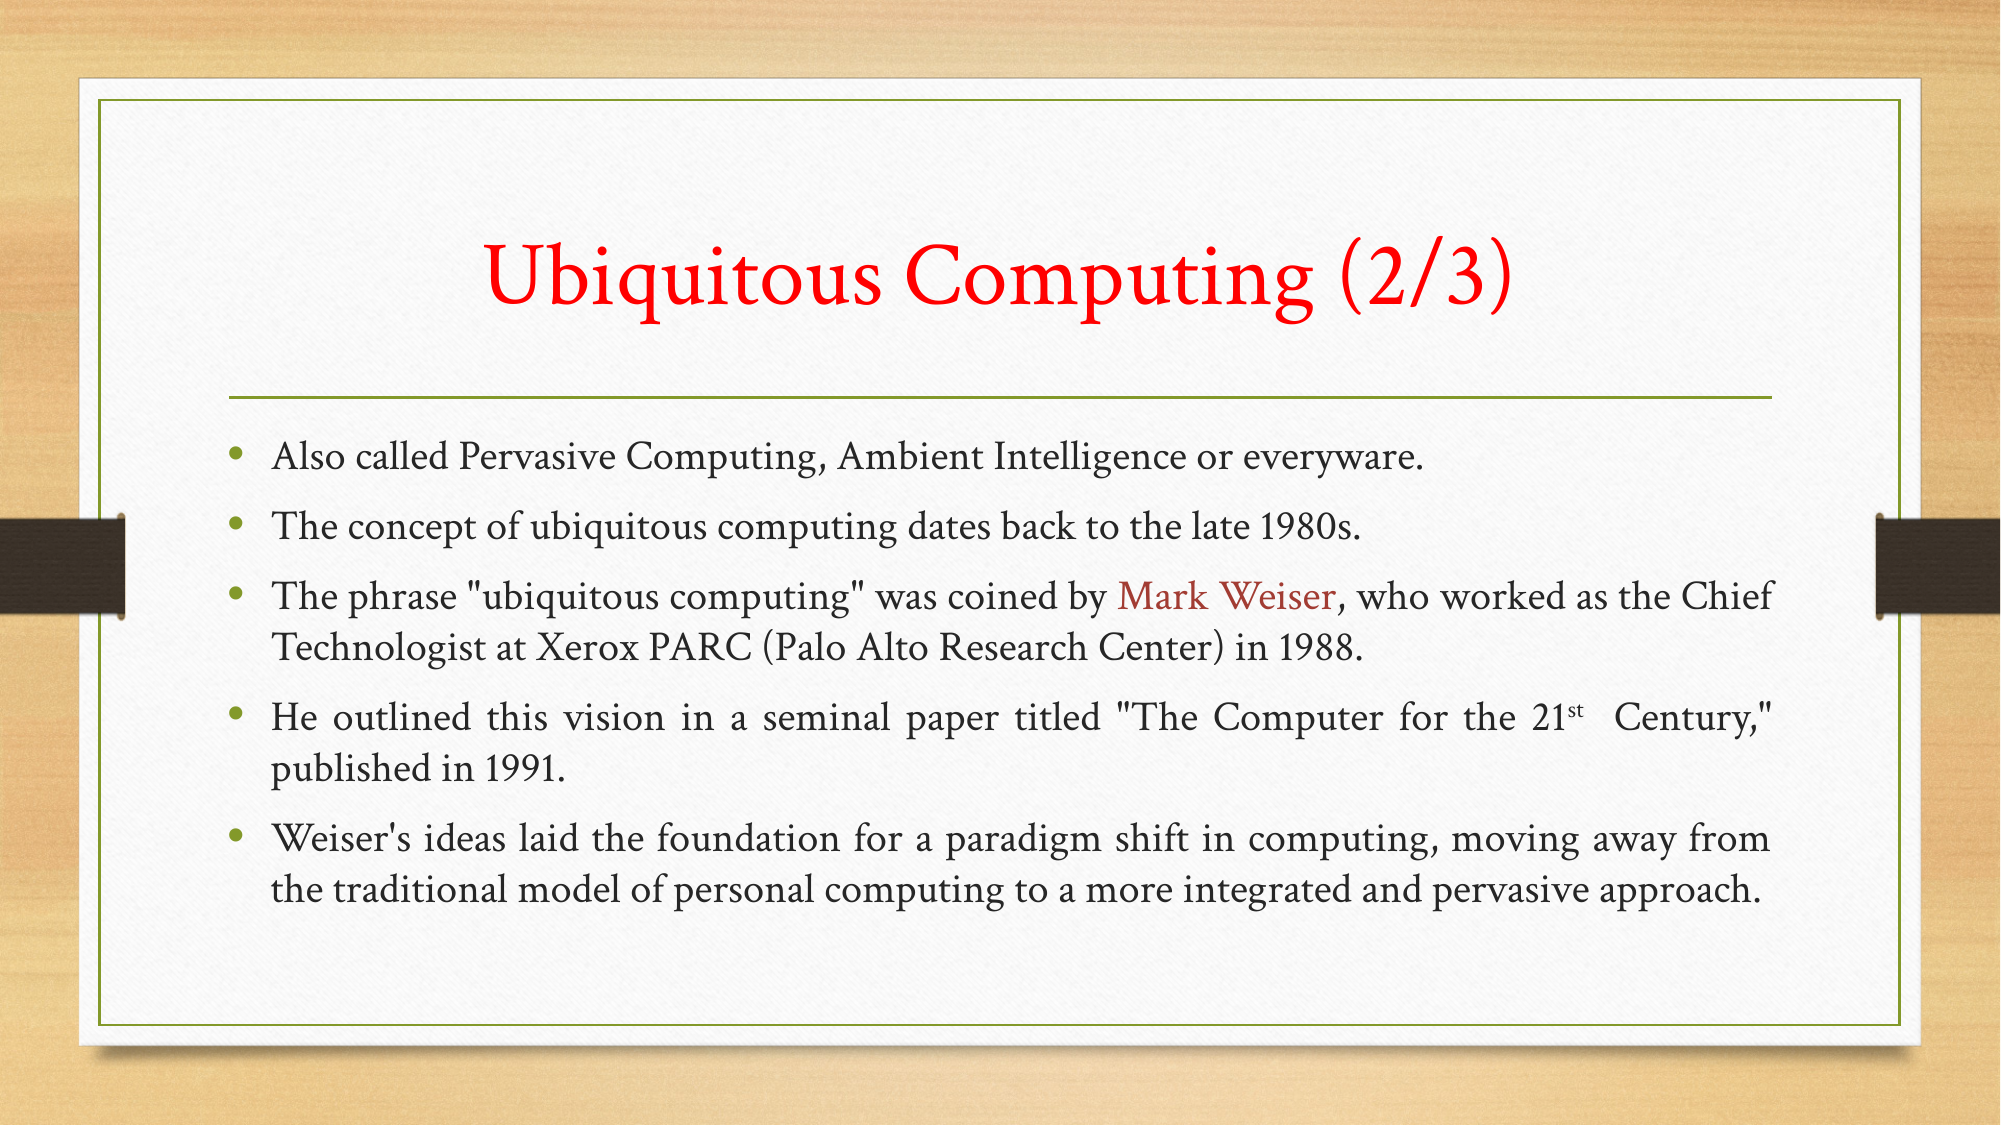

# Ubiquitous Computing (2/3)
Also called Pervasive Computing, Ambient Intelligence or everyware.
The concept of ubiquitous computing dates back to the late 1980s.
The phrase "ubiquitous computing" was coined by Mark Weiser, who worked as the Chief Technologist at Xerox PARC (Palo Alto Research Center) in 1988.
He outlined this vision in a seminal paper titled "The Computer for the 21st  Century," published in 1991.
Weiser's ideas laid the foundation for a paradigm shift in computing, moving away from the traditional model of personal computing to a more integrated and pervasive approach.